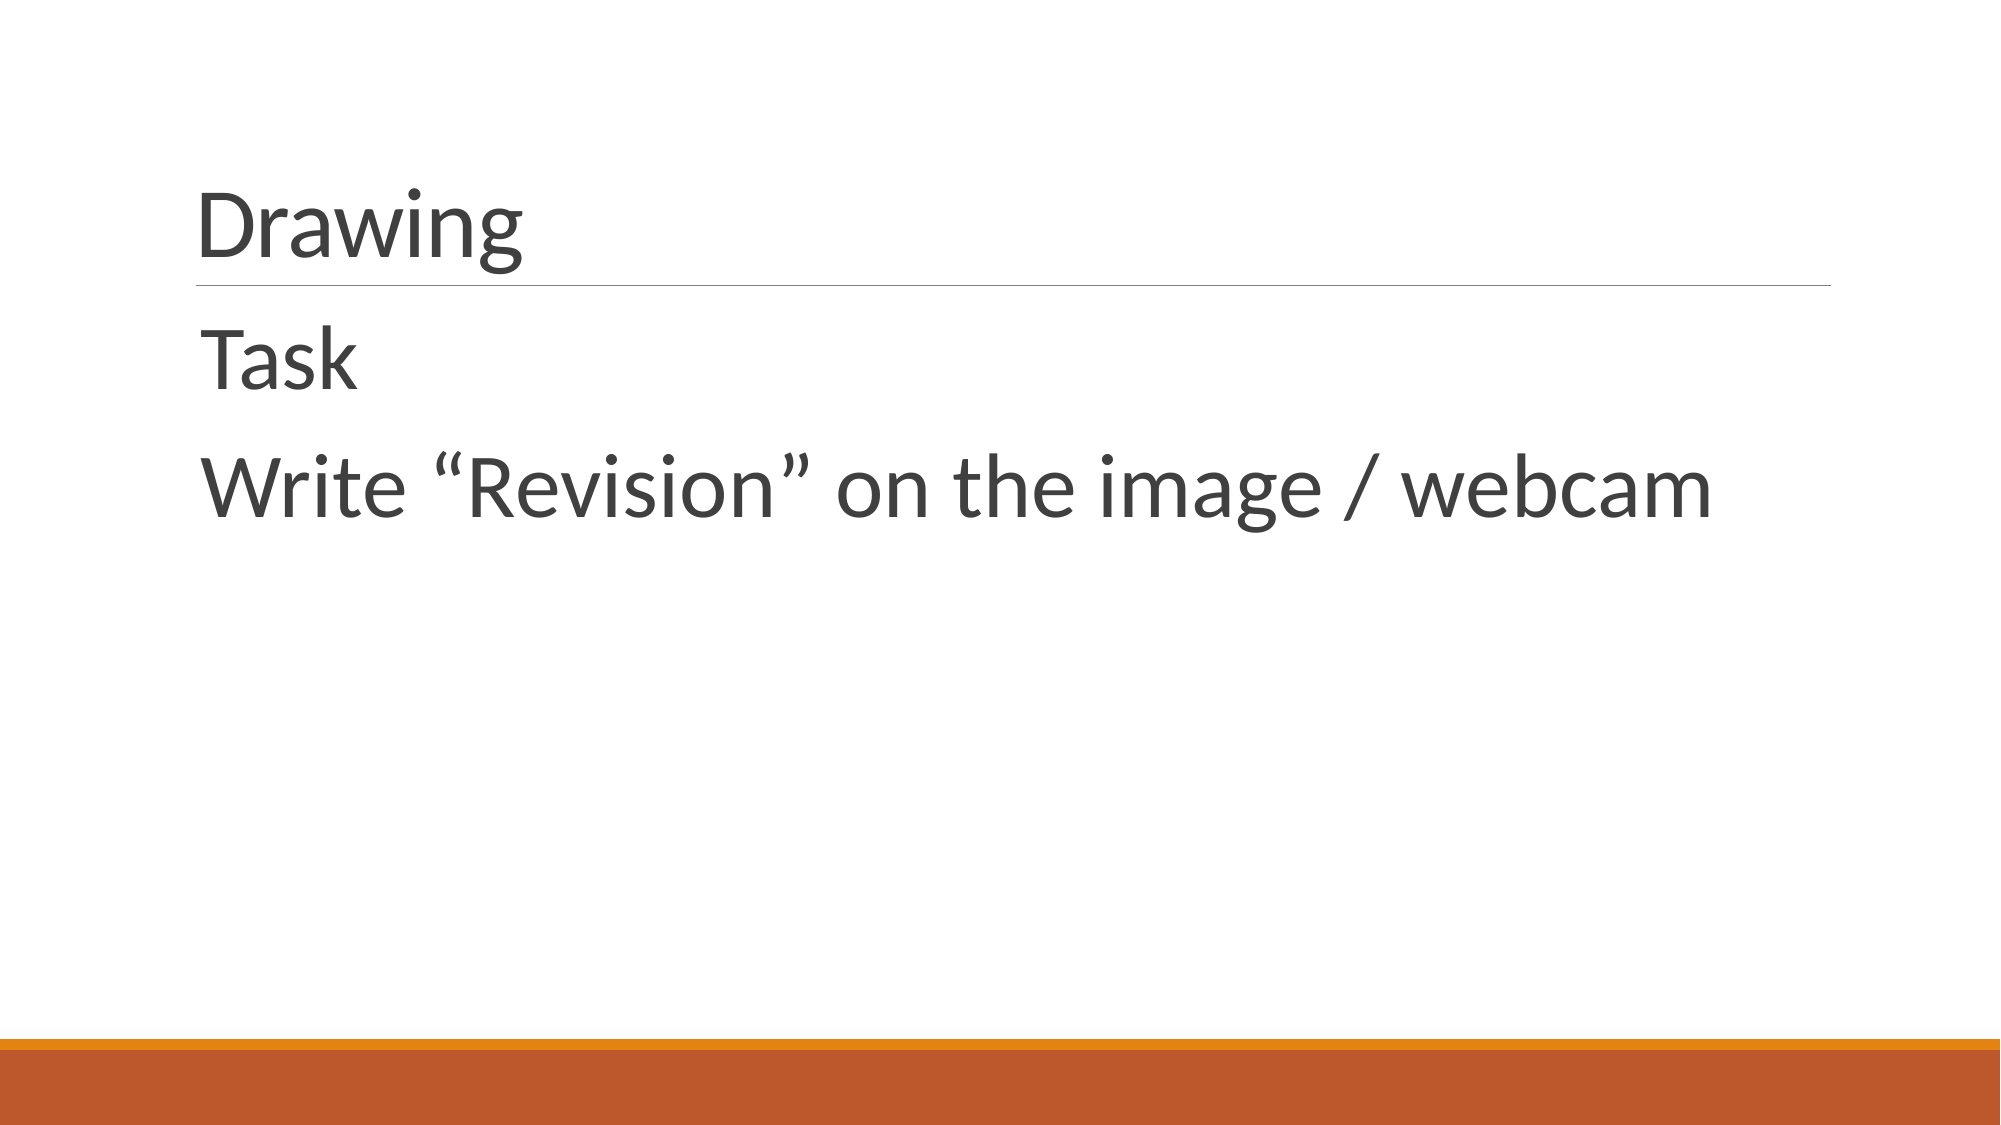

# Drawing
Task
Write “Revision” on the image / webcam